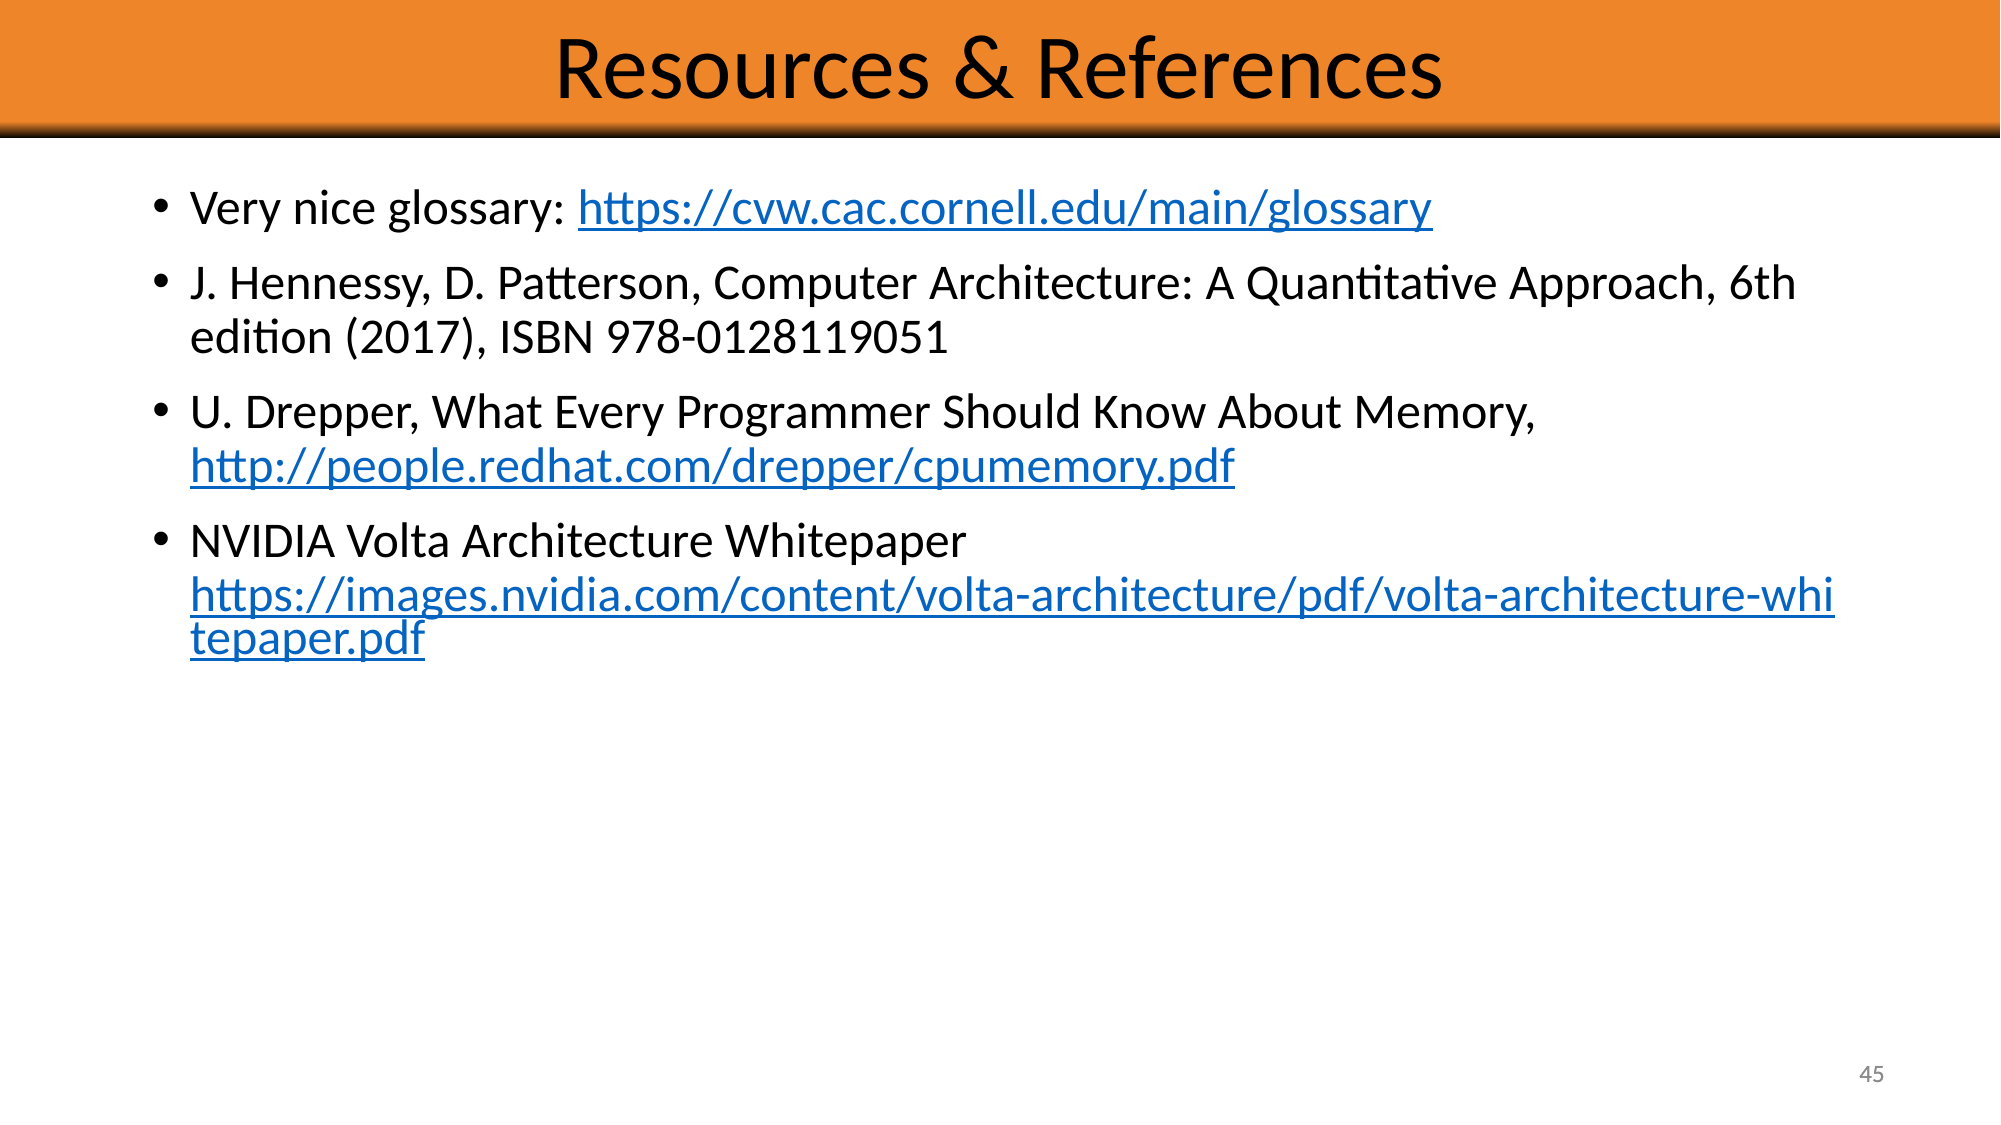

# Resources & References
Very nice glossary: https://cvw.cac.cornell.edu/main/glossary
J. Hennessy, D. Patterson, Computer Architecture: A Quantitative Approach, 6th edition (2017), ISBN 978-0128119051
U. Drepper, What Every Programmer Should Know About Memory, http://people.redhat.com/drepper/cpumemory.pdf
NVIDIA Volta Architecture Whitepaper
https://images.nvidia.com/content/volta-architecture/pdf/volta-architecture-whitepaper.pdf

45